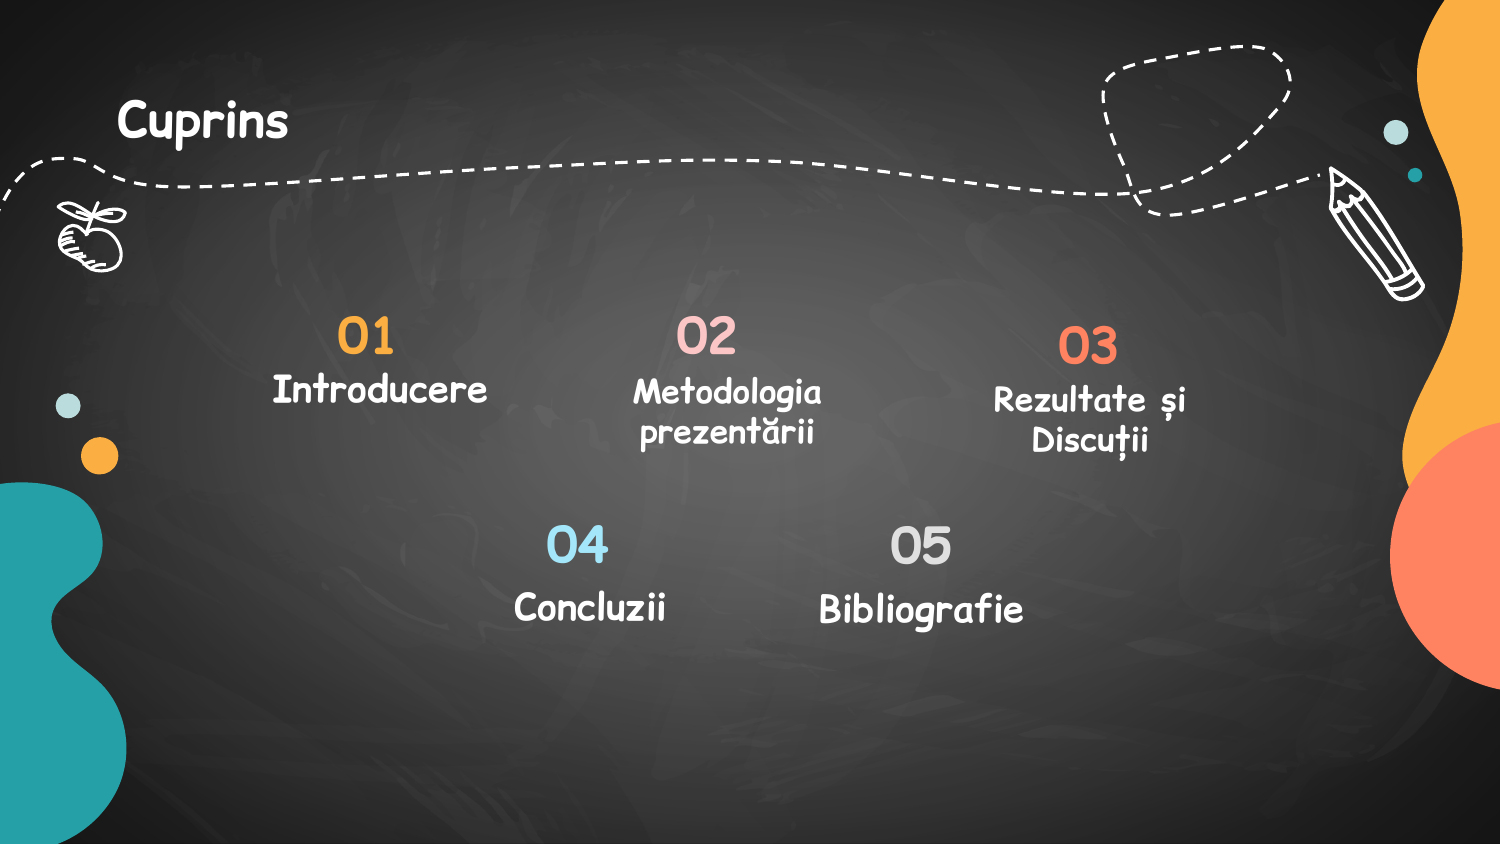

# Cuprins
02
01
03
Introducere
Metodologia
prezentării
Rezultate și Discuții
04
05
Concluzii
Bibliografie